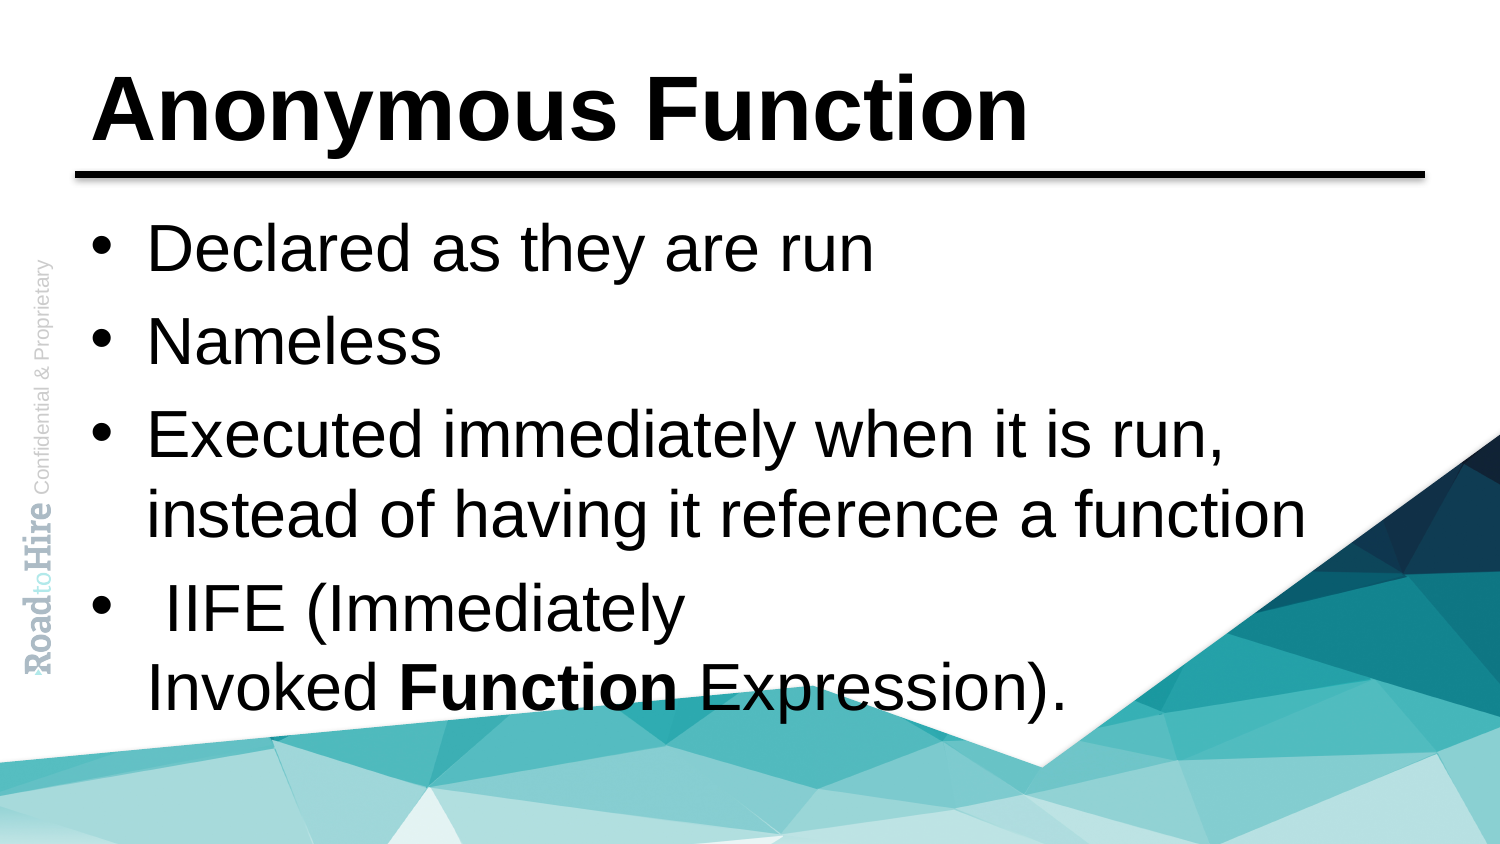

# Anonymous Function
Declared as they are run
Nameless
Executed immediately when it is run, instead of having it reference a function
 IIFE (Immediately Invoked Function Expression).